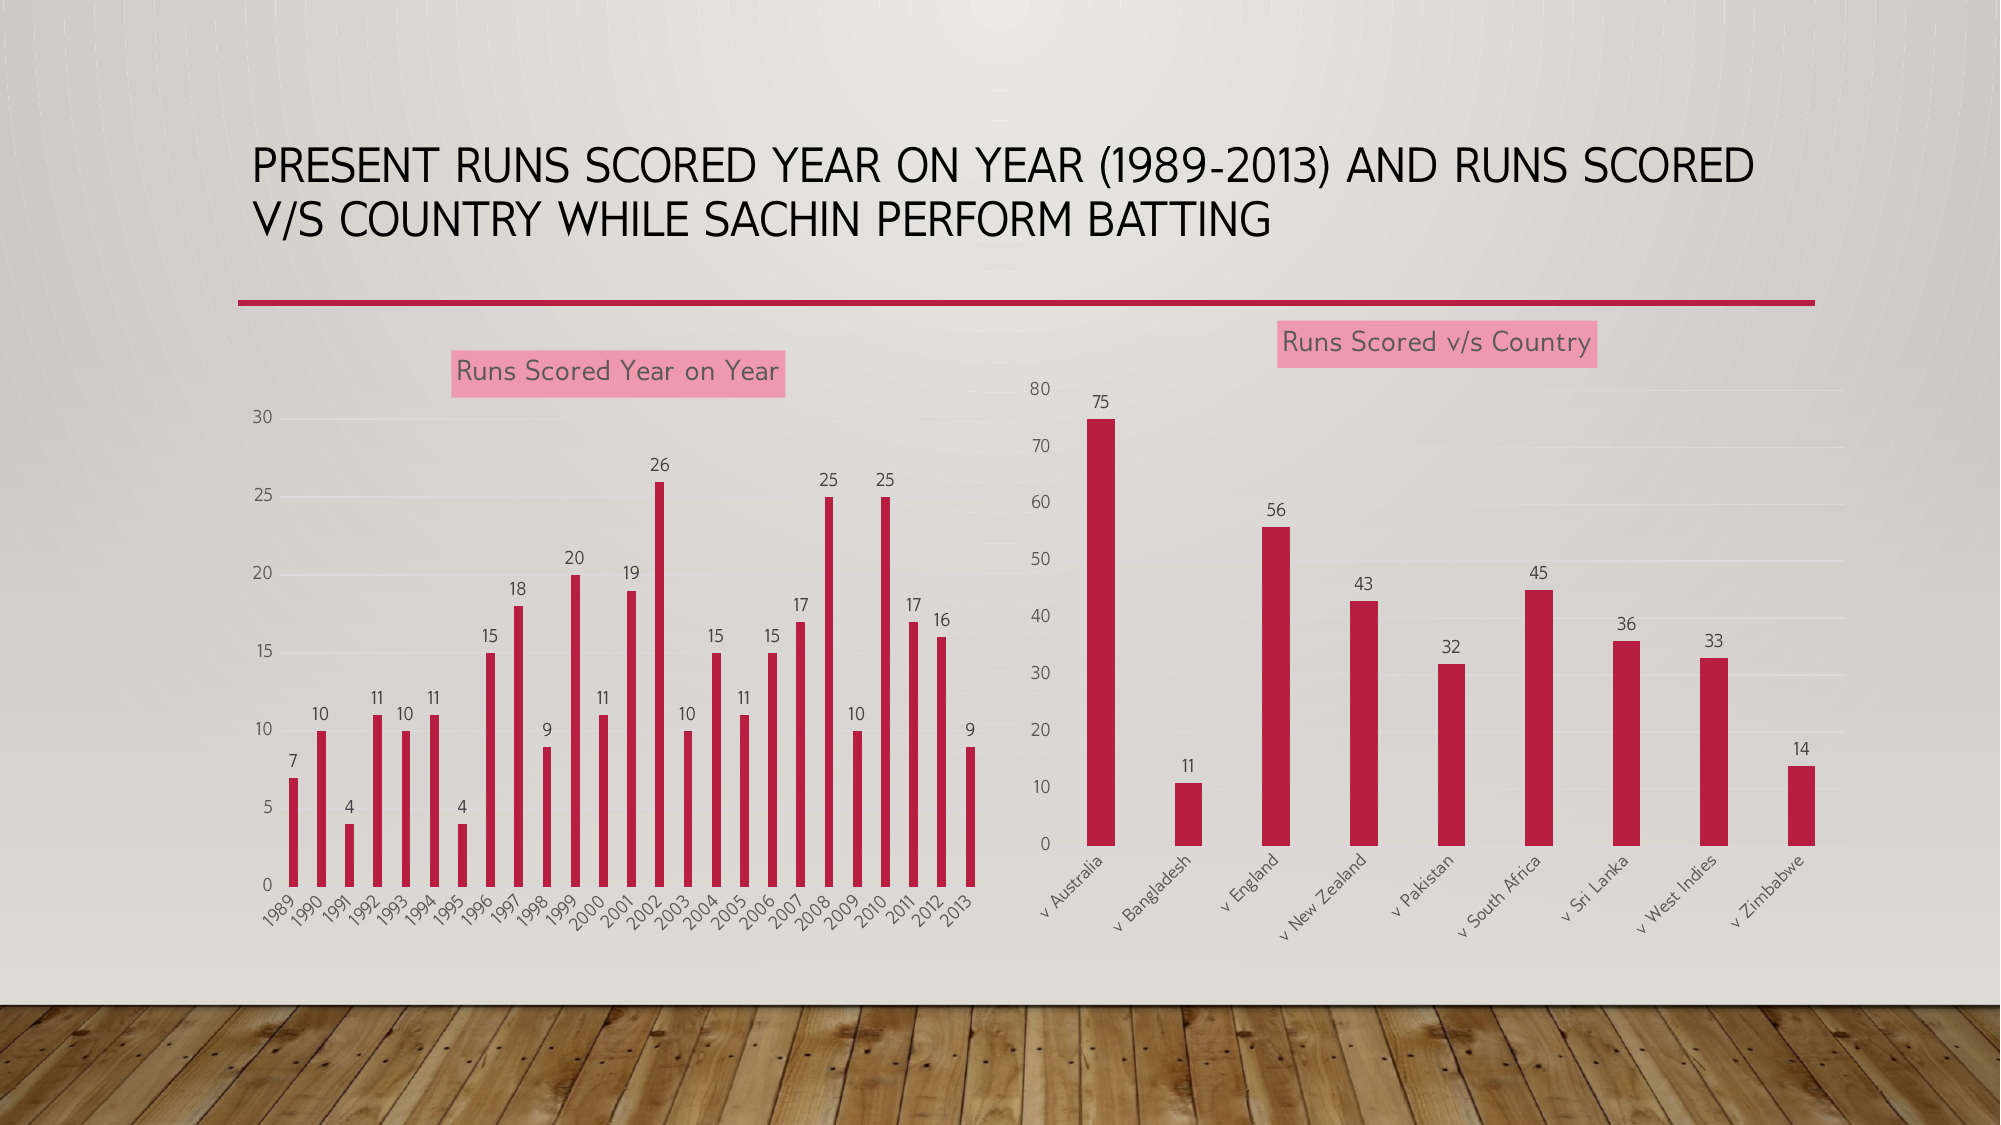

# Present Runs scored Year on year (1989-2013) and Runs scored v/s country while Sachin perform Batting

### Chart: Runs Scored v/s Country

| Category | Total |
|---|---|
| v Australia | 75.0 |
| v Bangladesh | 11.0 |
| v England | 56.0 |
| v New Zealand | 43.0 |
| v Pakistan | 32.0 |
| v South Africa | 45.0 |
| v Sri Lanka | 36.0 |
| v West Indies | 33.0 |
| v Zimbabwe | 14.0 |

### Chart: Runs Scored Year on Year

| Category | Total |
|---|---|
| 1989 | 7.0 |
| 1990 | 10.0 |
| 1991 | 4.0 |
| 1992 | 11.0 |
| 1993 | 10.0 |
| 1994 | 11.0 |
| 1995 | 4.0 |
| 1996 | 15.0 |
| 1997 | 18.0 |
| 1998 | 9.0 |
| 1999 | 20.0 |
| 2000 | 11.0 |
| 2001 | 19.0 |
| 2002 | 26.0 |
| 2003 | 10.0 |
| 2004 | 15.0 |
| 2005 | 11.0 |
| 2006 | 15.0 |
| 2007 | 17.0 |
| 2008 | 25.0 |
| 2009 | 10.0 |
| 2010 | 25.0 |
| 2011 | 17.0 |
| 2012 | 16.0 |
| 2013 | 9.0 |